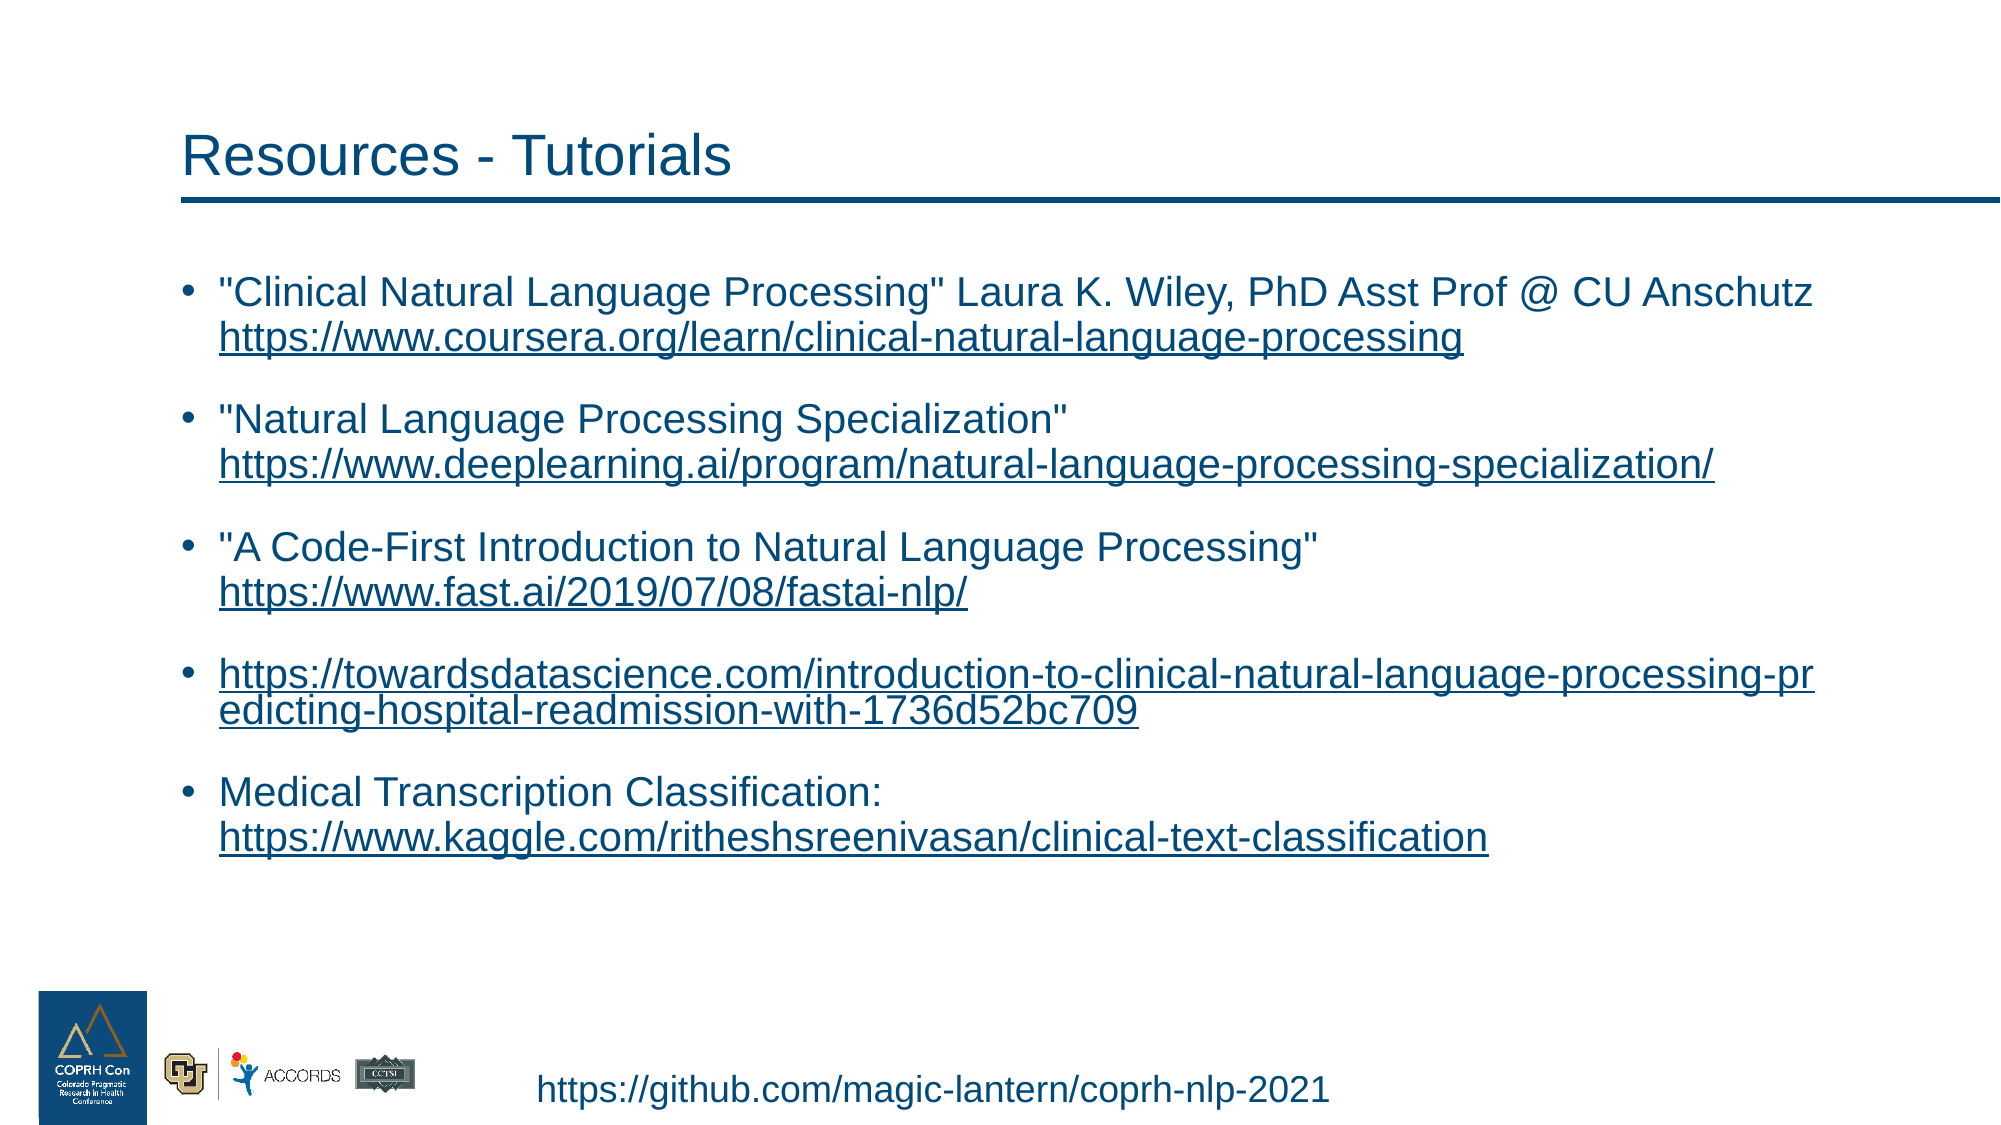

# Resources - Tutorials
"Clinical Natural Language Processing" Laura K. Wiley, PhD Asst Prof @ CU Anschutz https://www.coursera.org/learn/clinical-natural-language-processing
"Natural Language Processing Specialization" https://www.deeplearning.ai/program/natural-language-processing-specialization/
"A Code-First Introduction to Natural Language Processing" https://www.fast.ai/2019/07/08/fastai-nlp/
https://towardsdatascience.com/introduction-to-clinical-natural-language-processing-predicting-hospital-readmission-with-1736d52bc709
Medical Transcription Classification: https://www.kaggle.com/ritheshsreenivasan/clinical-text-classification
https://github.com/magic-lantern/coprh-nlp-2021